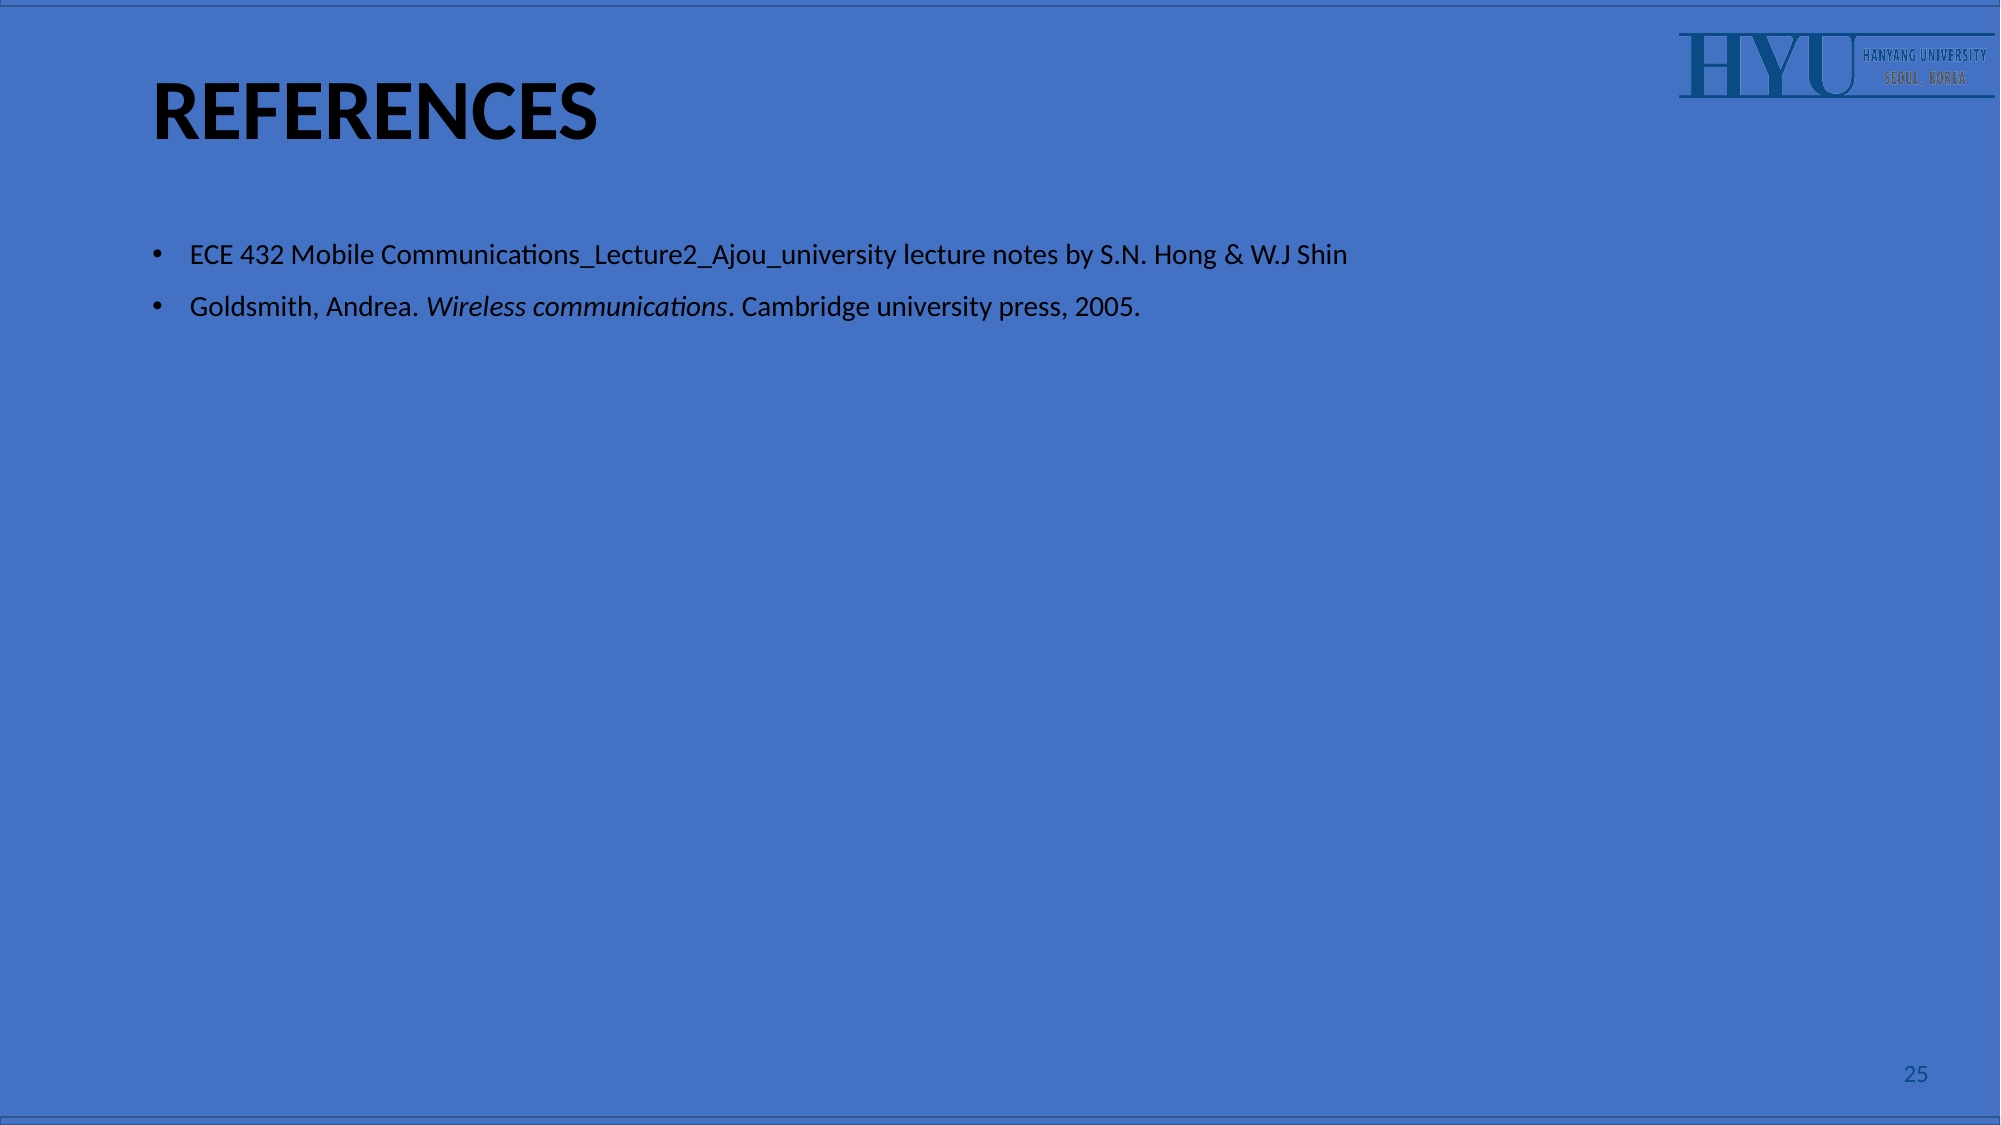

# References
ECE 432 Mobile Communications_Lecture2_Ajou_university lecture notes by S.N. Hong & W.J Shin
Goldsmith, Andrea. Wireless communications. Cambridge university press, 2005.

25